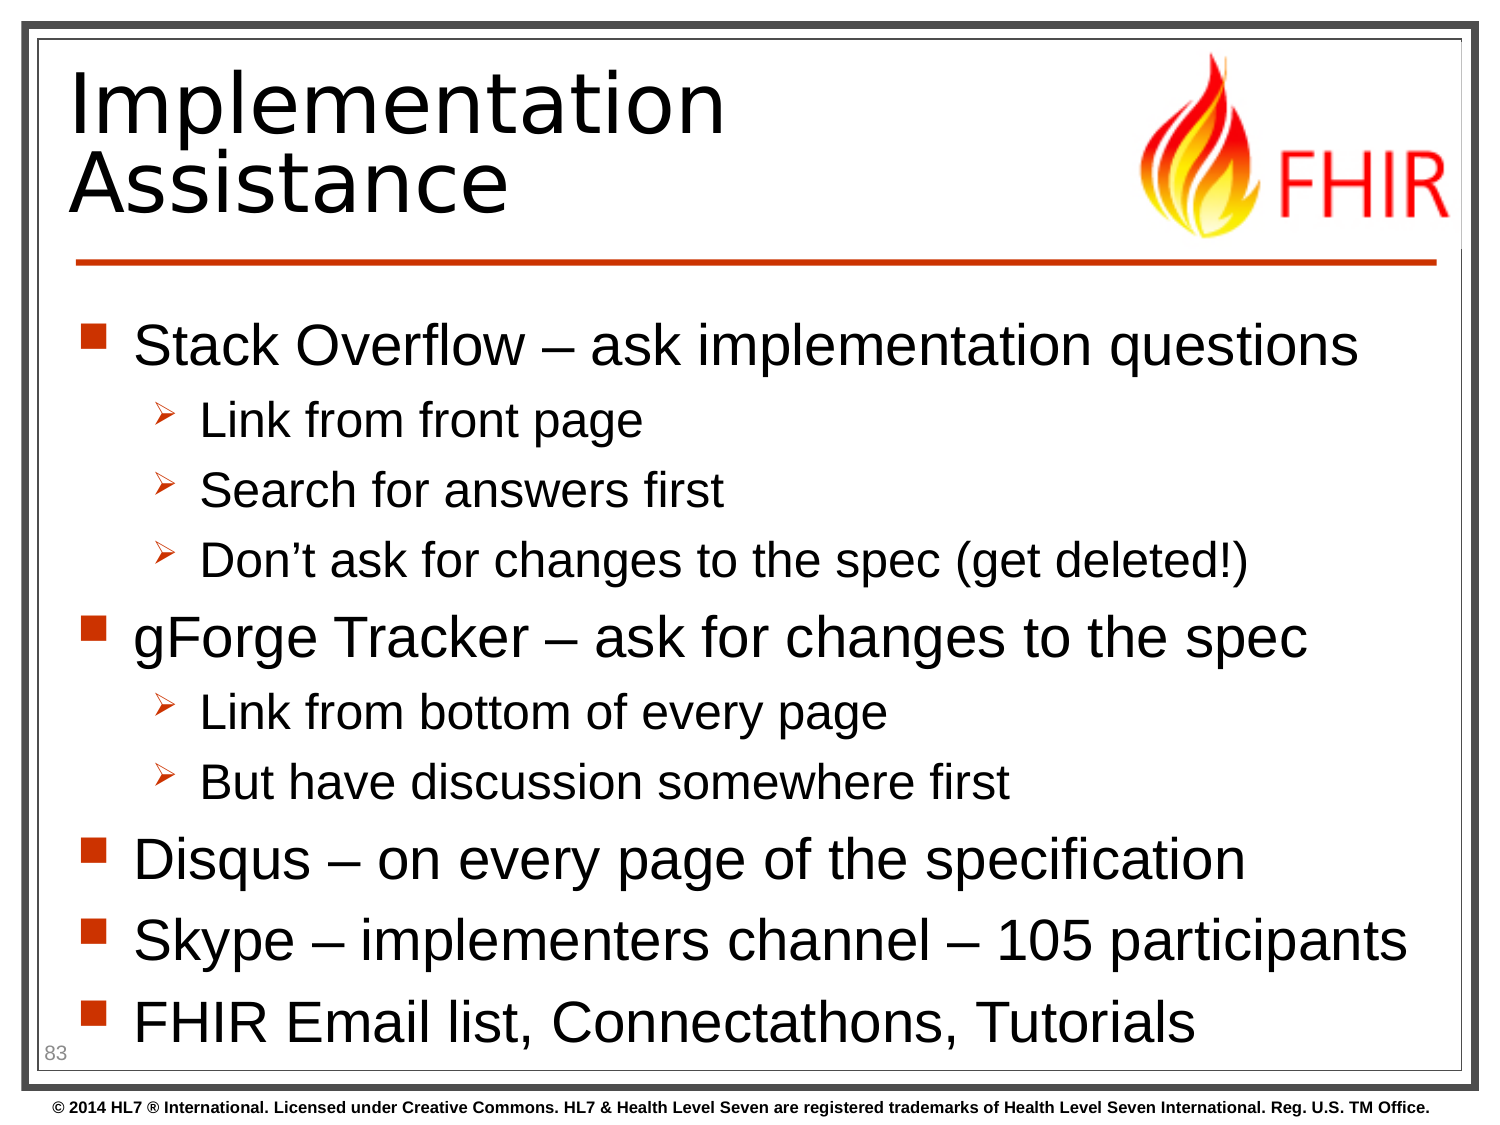

# Implementation Assistance
Stack Overflow – ask implementation questions
Link from front page
Search for answers first
Don’t ask for changes to the spec (get deleted!)
gForge Tracker – ask for changes to the spec
Link from bottom of every page
But have discussion somewhere first
Disqus – on every page of the specification
Skype – implementers channel – 105 participants
FHIR Email list, Connectathons, Tutorials
83